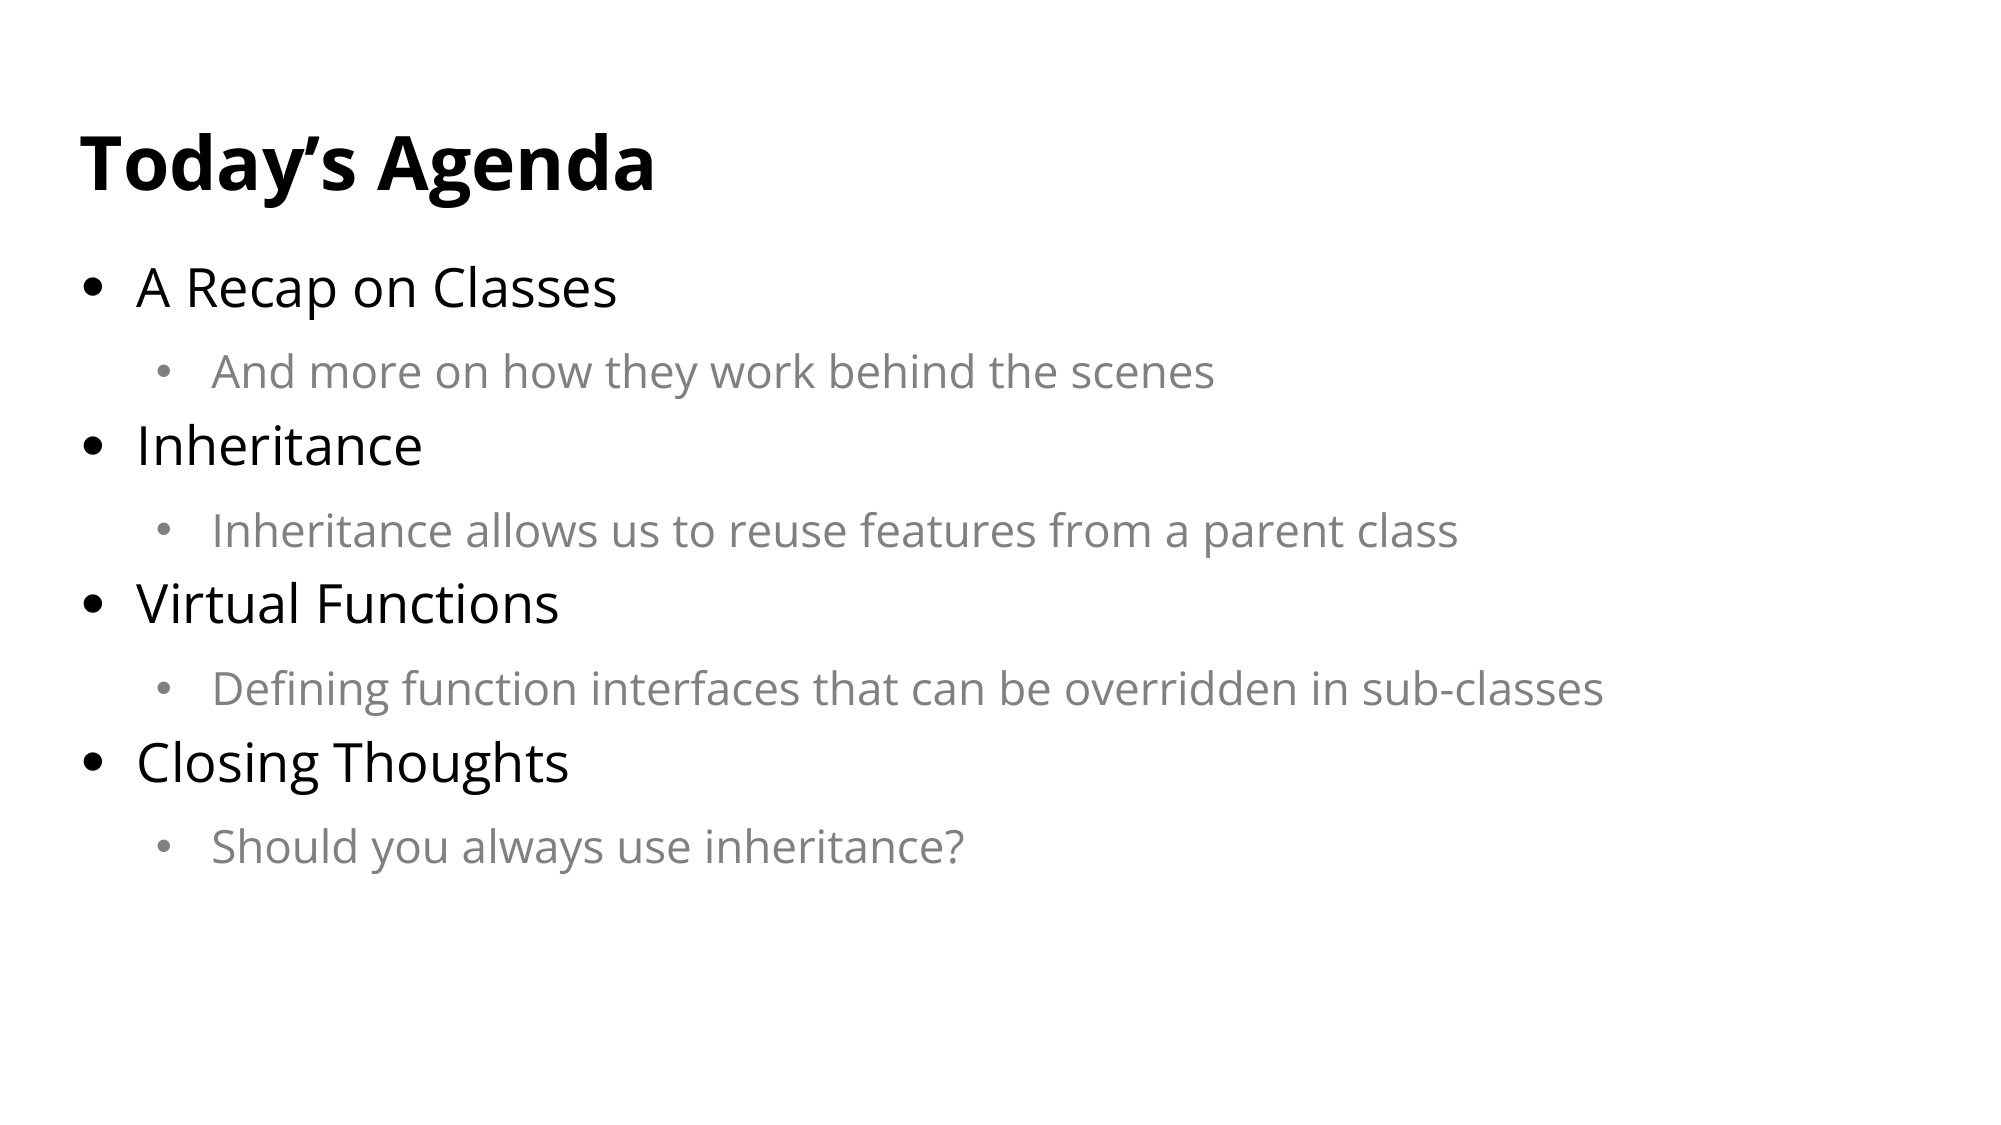

# Today’s Agenda
A Recap on Classes
And more on how they work behind the scenes
Inheritance
Inheritance allows us to reuse features from a parent class
Virtual Functions
Defining function interfaces that can be overridden in sub-classes
Closing Thoughts
Should you always use inheritance?